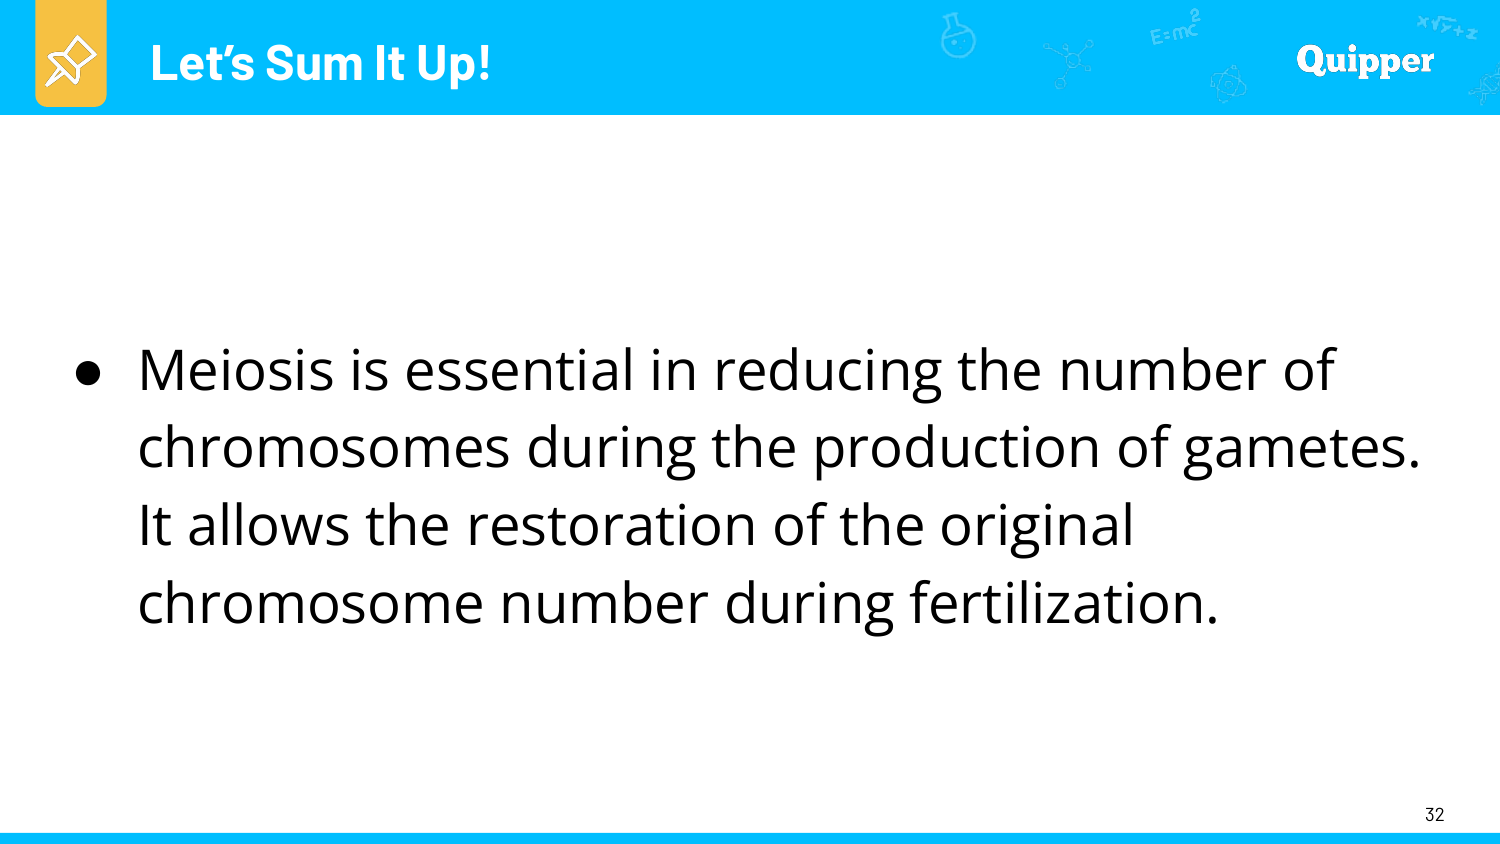

Meiosis is essential in reducing the number of chromosomes during the production of gametes. It allows the restoration of the original chromosome number during fertilization.
32